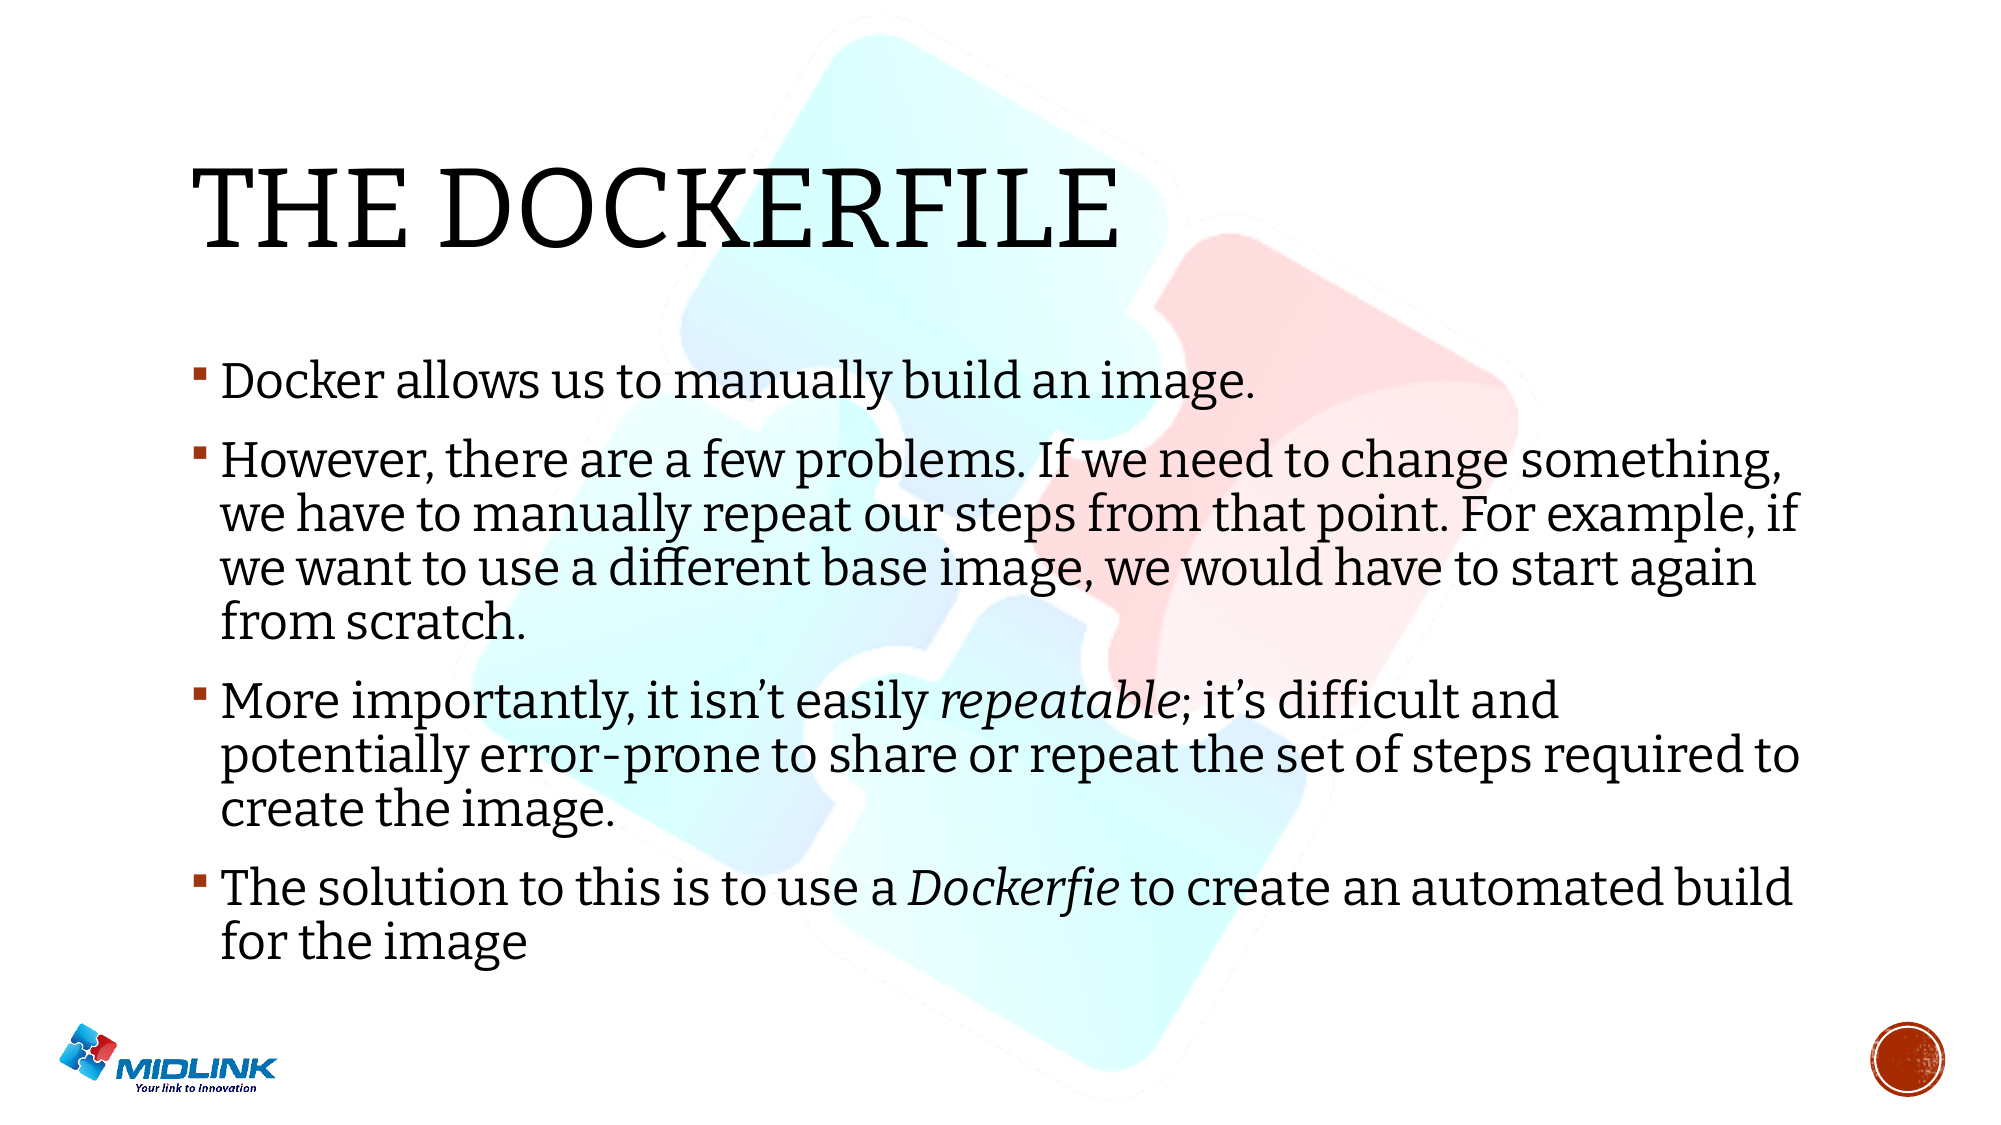

# The dockerfile
Docker allows us to manually build an image.
However, there are a few problems. If we need to change something, we have to manually repeat our steps from that point. For example, if we want to use a different base image, we would have to start again from scratch.
More importantly, it isn’t easily repeatable; it’s difficult and potentially error-prone to share or repeat the set of steps required to create the image.
The solution to this is to use a Dockerfie to create an automated build for the image